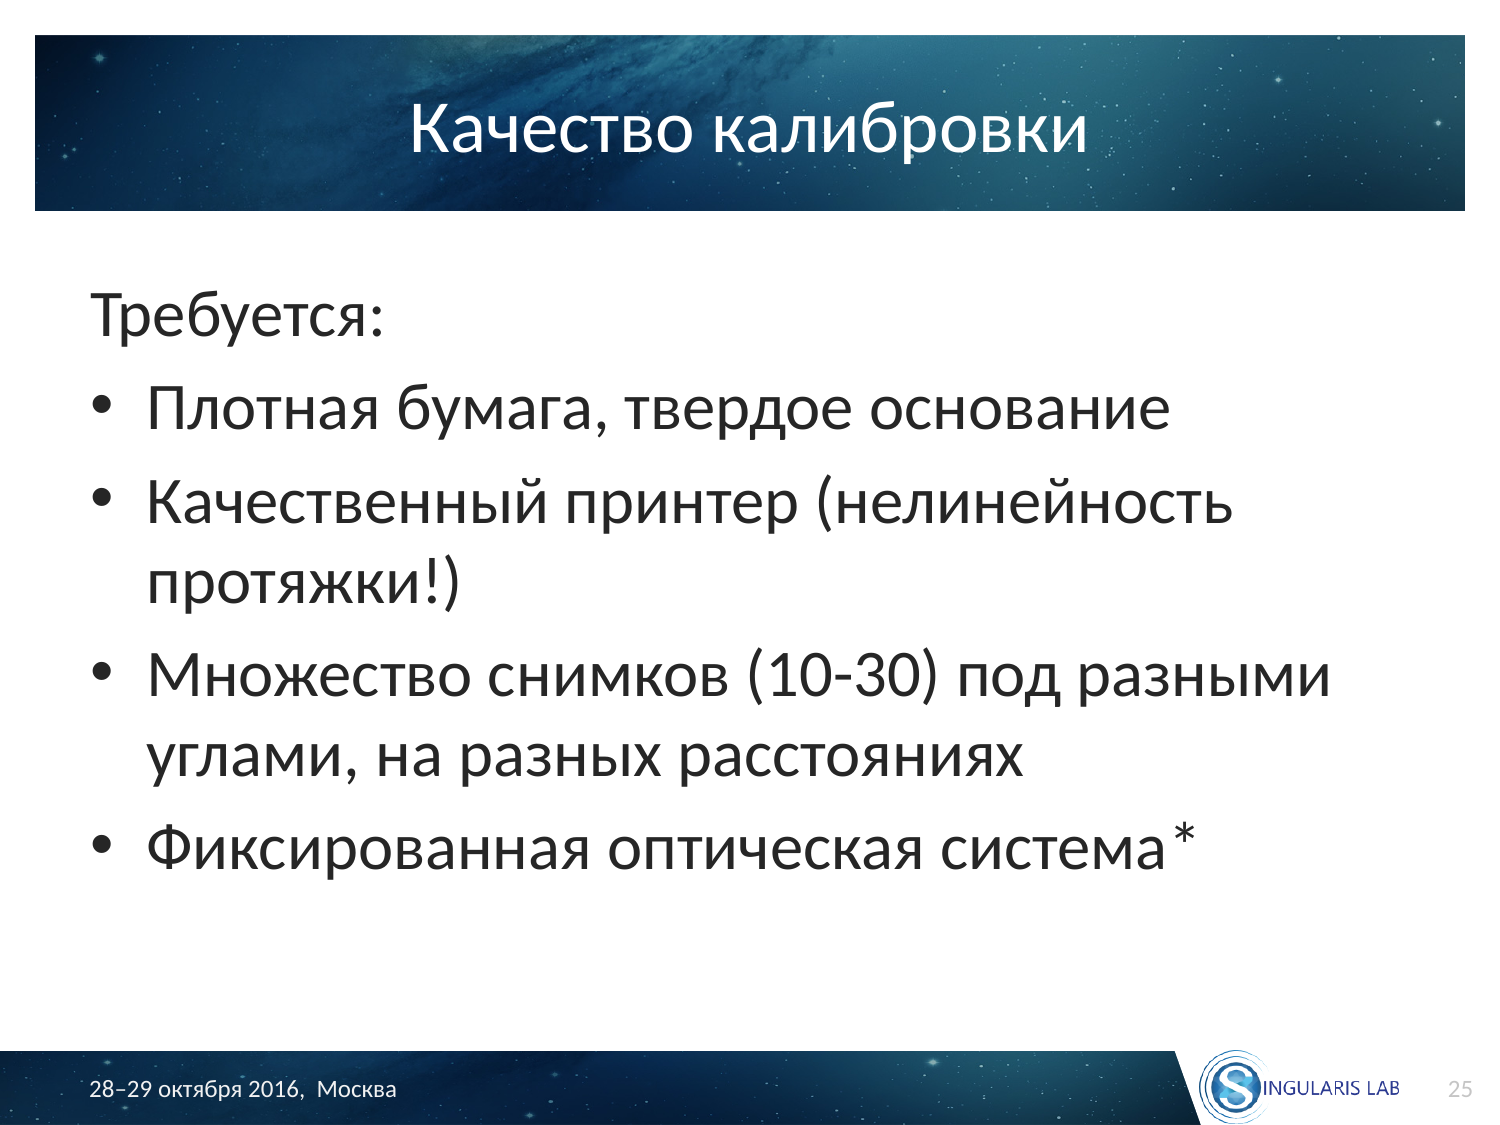

# Качество калибровки
Требуется:
Плотная бумага, твердое основание
Качественный принтер (нелинейность протяжки!)
Множество снимков (10-30) под разными углами, на разных расстояниях
Фиксированная оптическая система*

25

28–29 октября 2016,  Москва